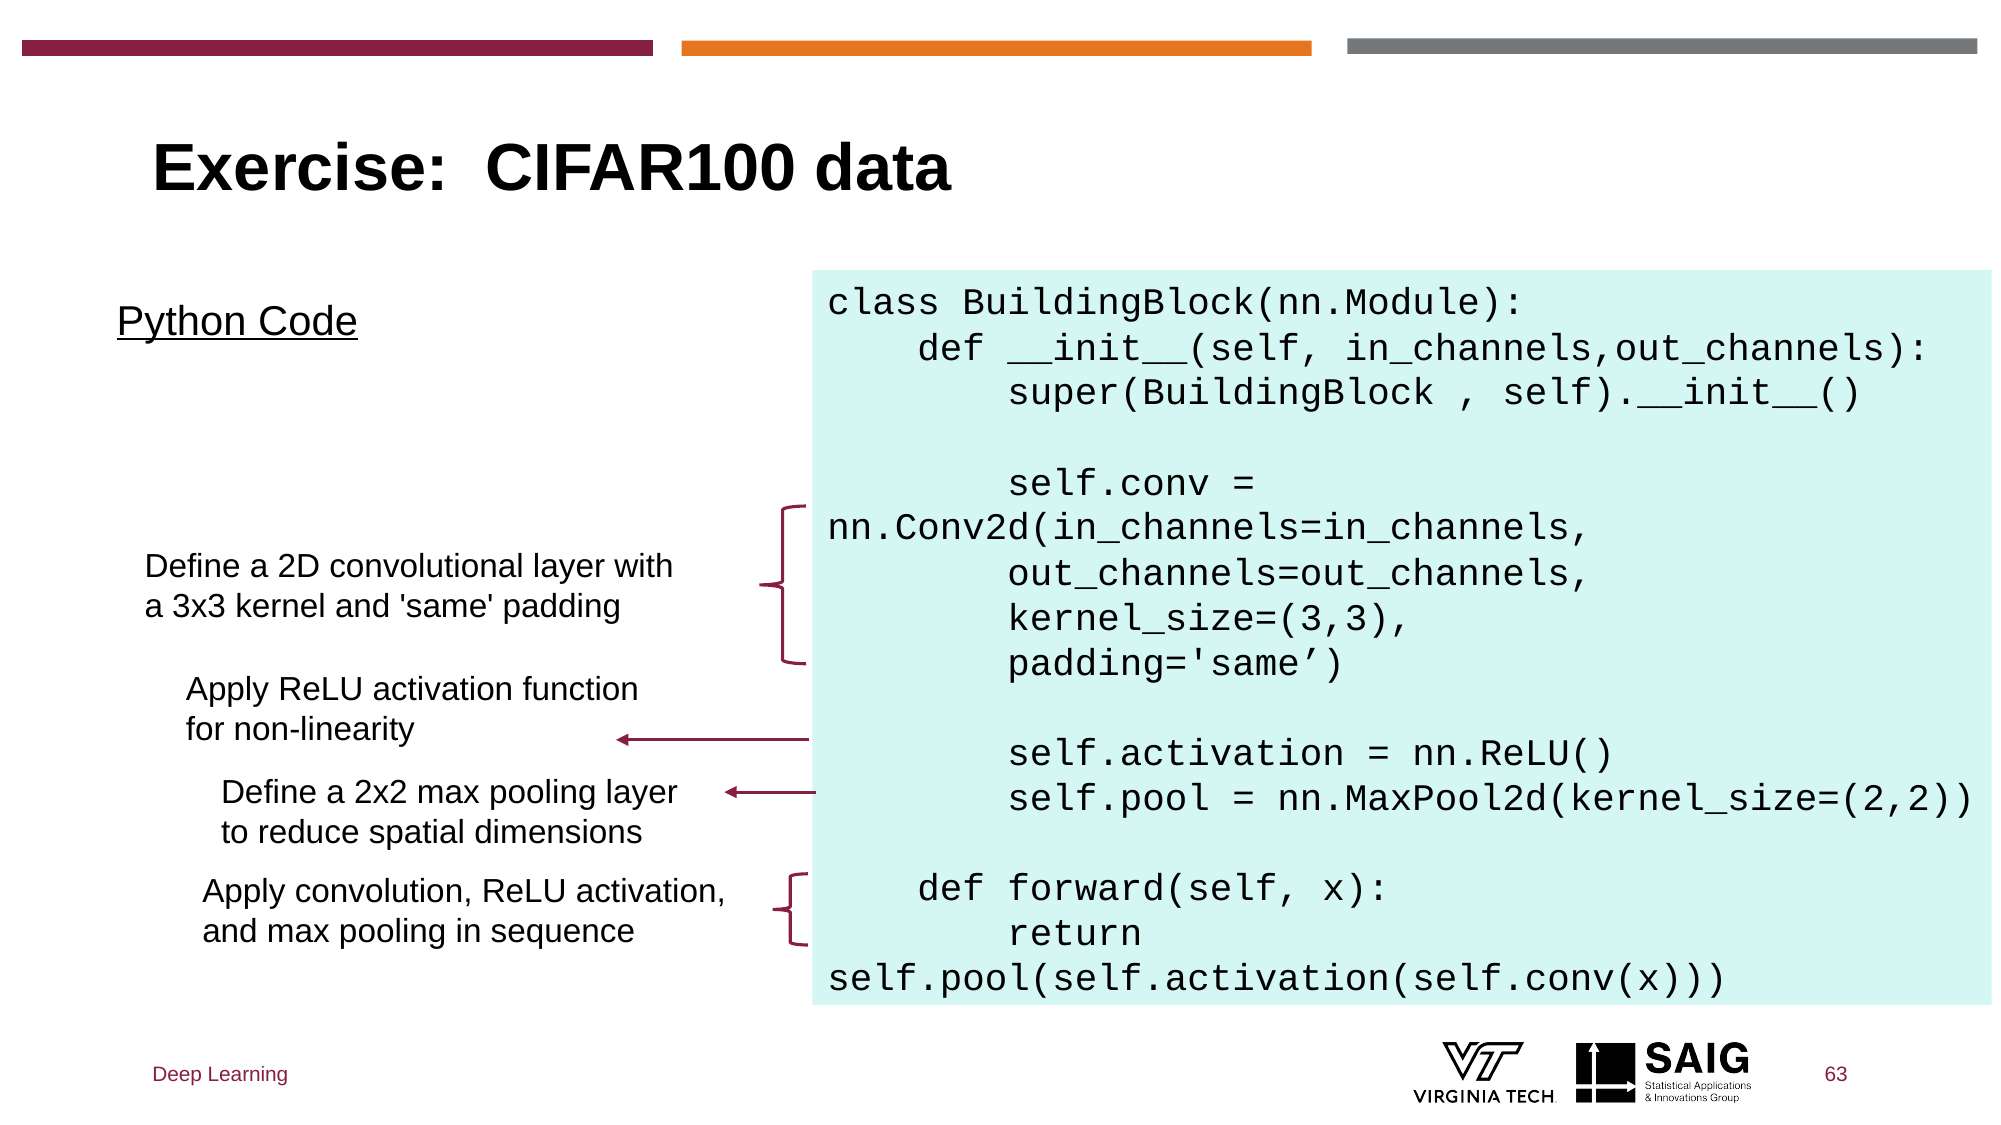

# Exercise:  CIFAR100 data
Python Code
class BuildingBlock(nn.Module):
    def __init__(self, in_channels,out_channels):
        super(BuildingBlock , self).__init__()

        self.conv = nn.Conv2d(in_channels=in_channels,
        out_channels=out_channels,
        kernel_size=(3,3),
        padding='same’)

        self.activation = nn.ReLU()
        self.pool = nn.MaxPool2d(kernel_size=(2,2))

    def forward(self, x):
        return self.pool(self.activation(self.conv(x)))

Define a 2D convolutional layer with
a 3x3 kernel and 'same' padding
Apply ReLU activation function for non-linearity
Define a 2x2 max pooling layer
to reduce spatial dimensions
Apply convolution, ReLU activation,
and max pooling in sequence

Deep Learning
63